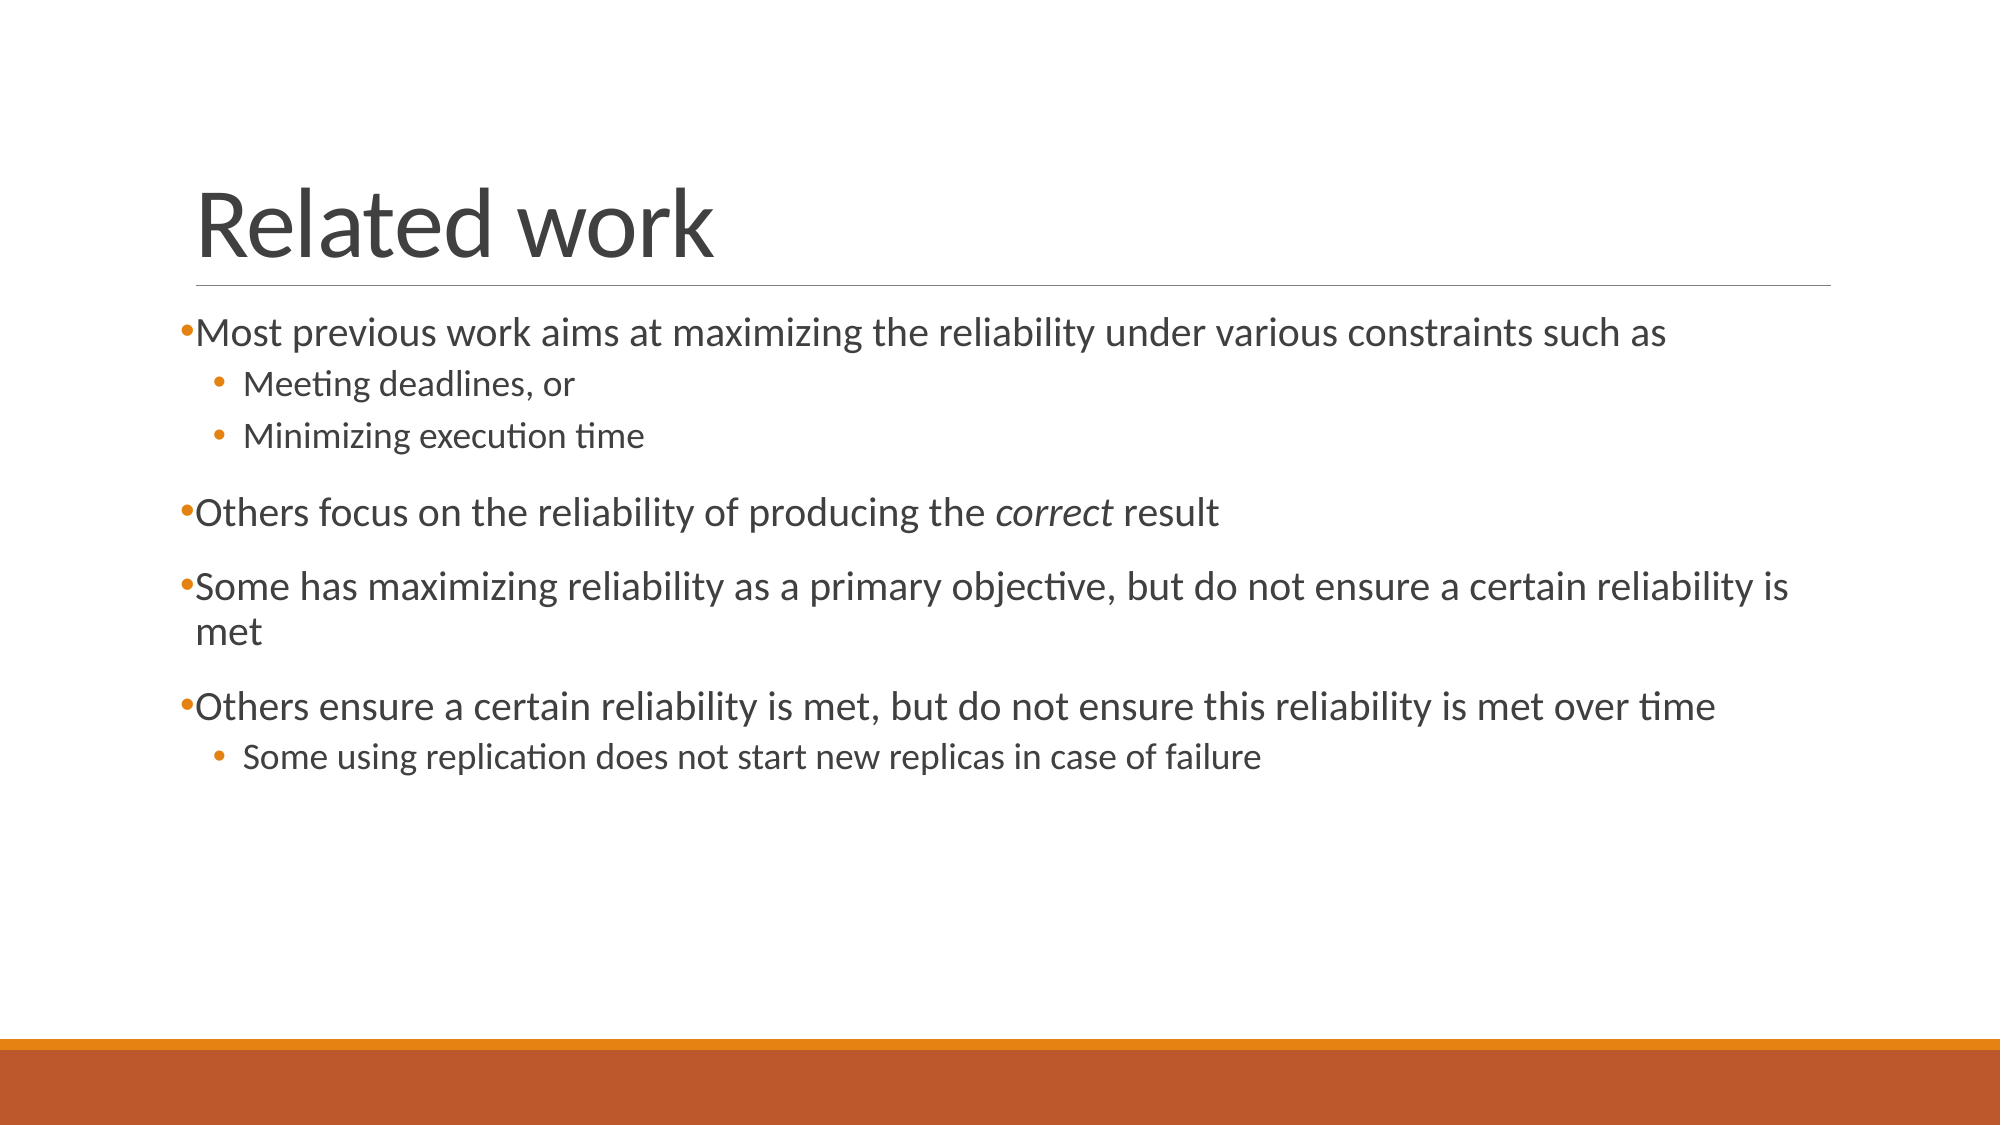

# Related work
Most previous work aims at maximizing the reliability under various constraints such as
Meeting deadlines, or
Minimizing execution time
Others focus on the reliability of producing the correct result
Some has maximizing reliability as a primary objective, but do not ensure a certain reliability is met
Others ensure a certain reliability is met, but do not ensure this reliability is met over time
Some using replication does not start new replicas in case of failure